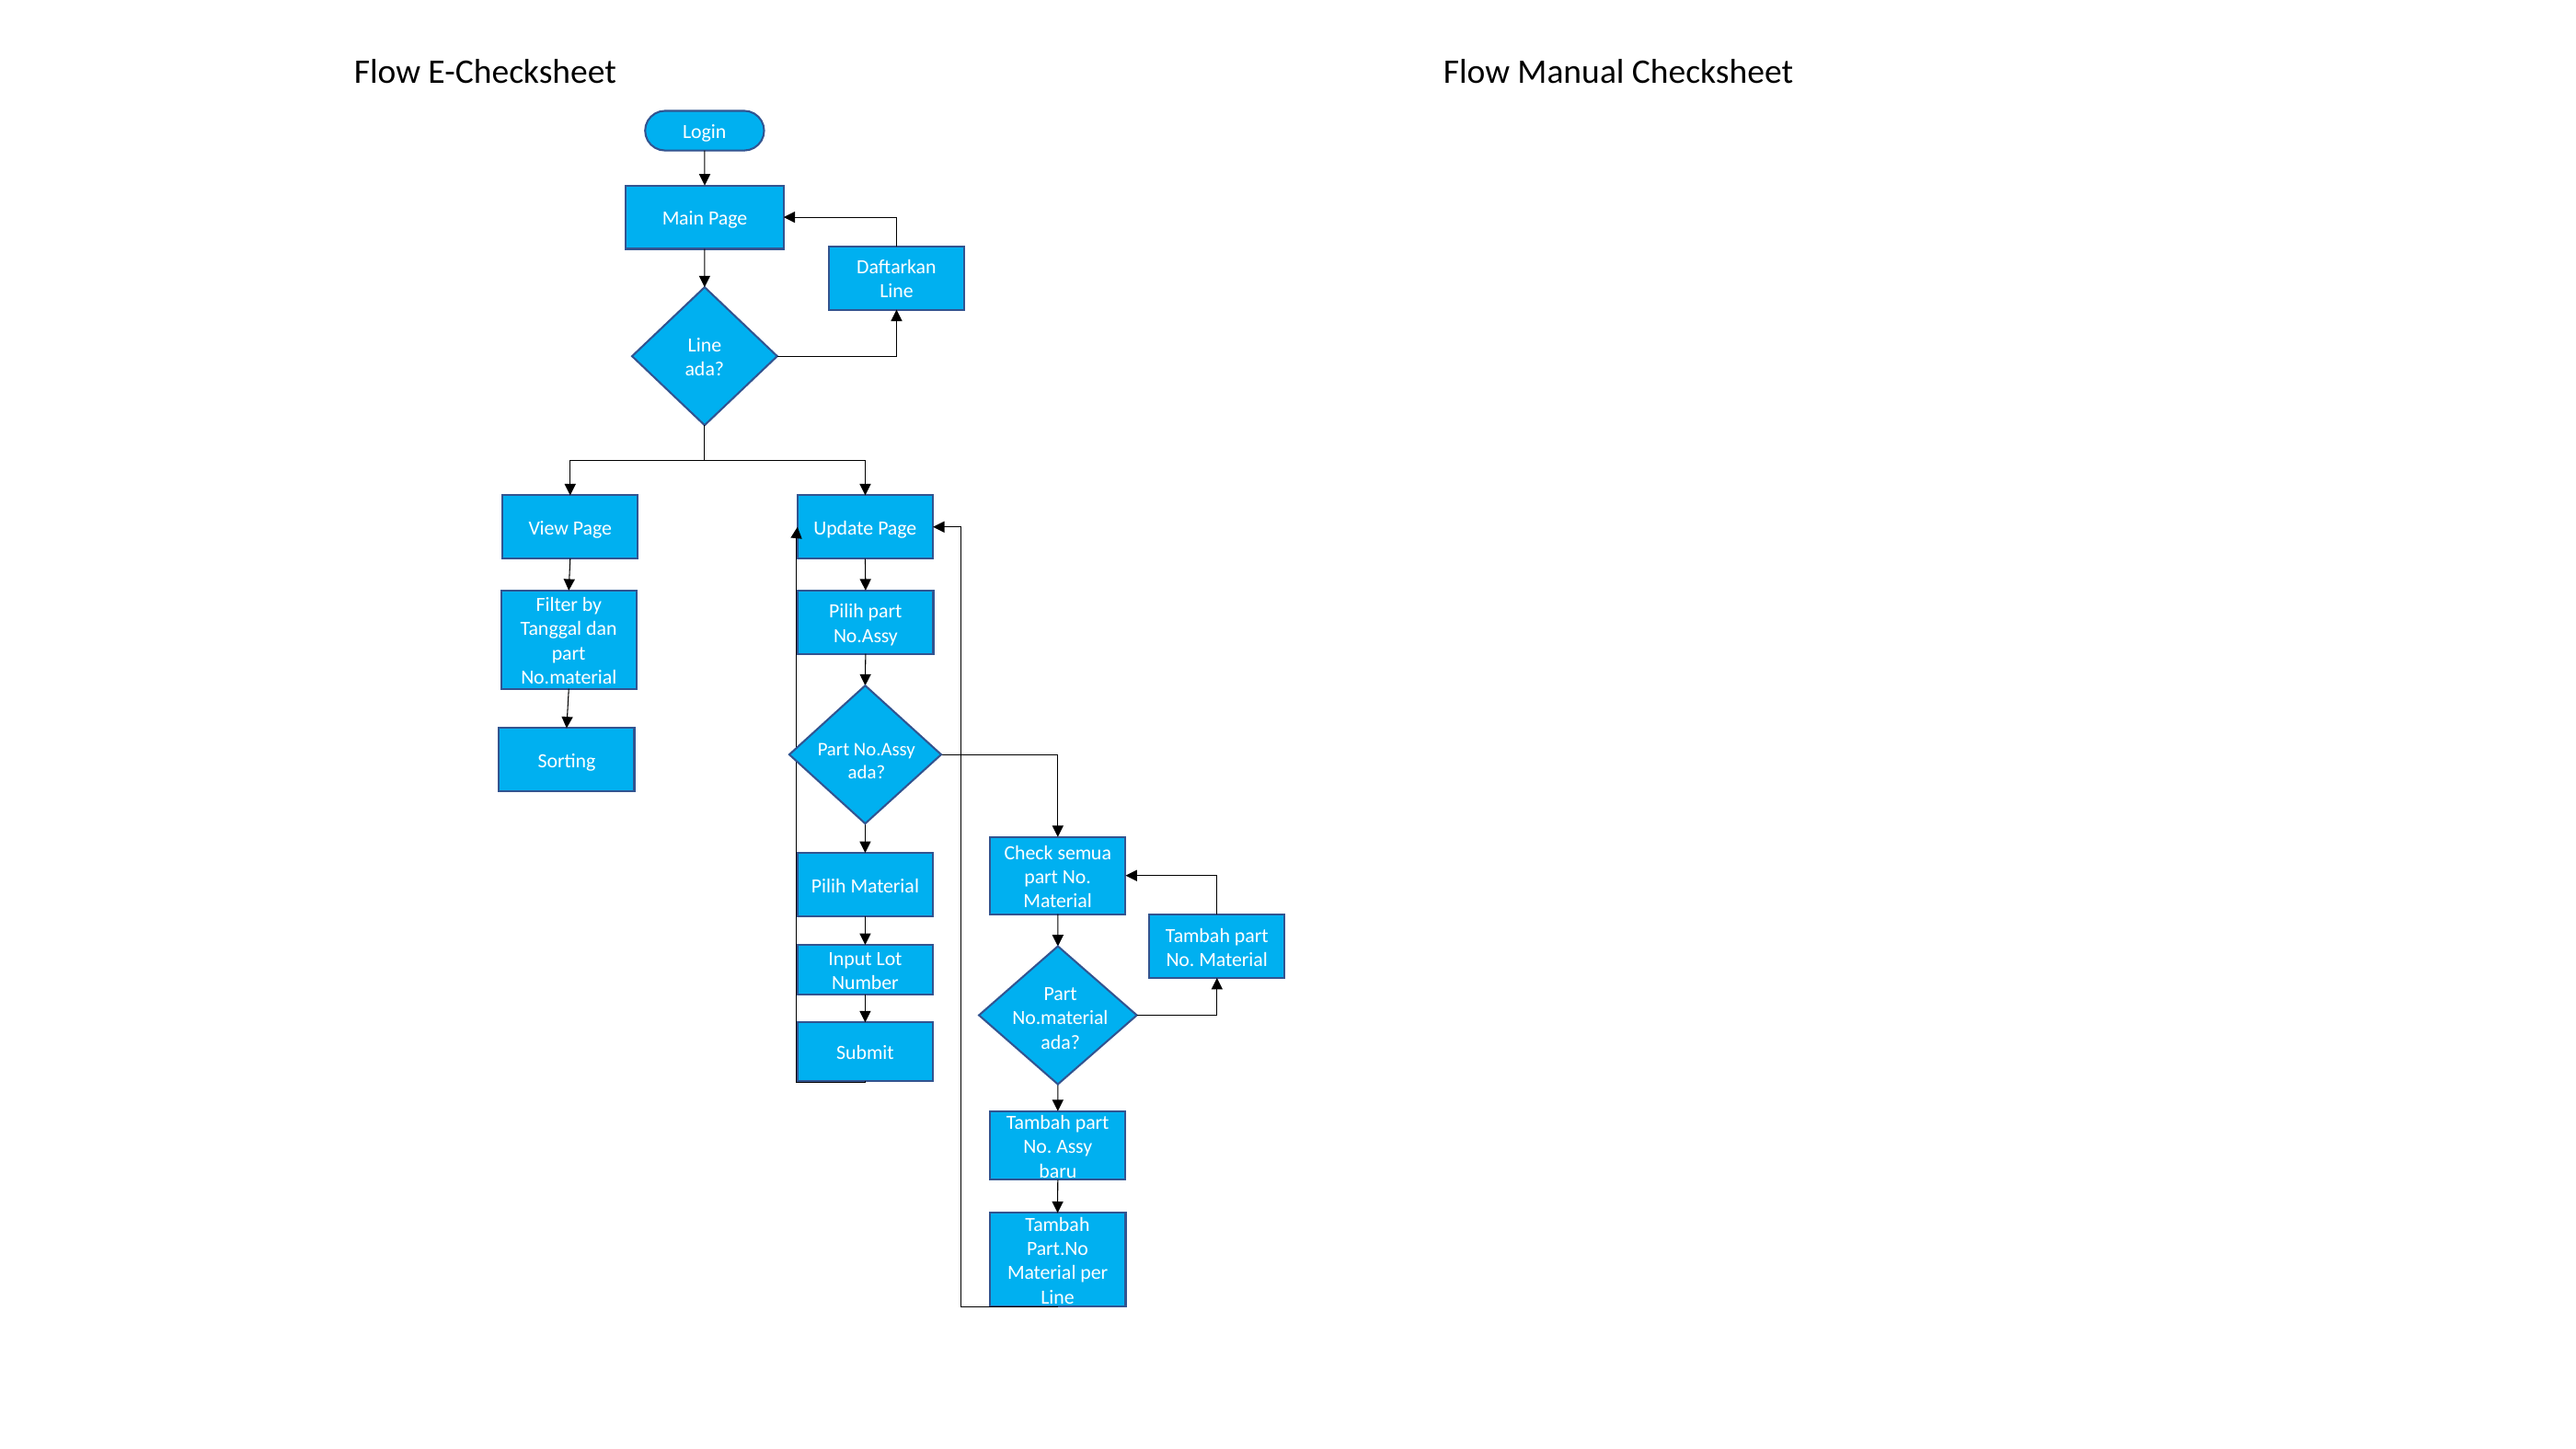

Flow E-Checksheet
Flow Manual Checksheet
Login
Main Page
Daftarkan Line
Line ada?
View Page
Update Page
Filter by Tanggal dan part No.material
Pilih part No.Assy

Part No.Assy ada?
Sorting
Check semua part No. Material
Pilih Material
Tambah part No. Material
Input Lot Number

Part No.material ada?
Submit
Tambah part No. Assy baru
Tambah Part.No Material per Line